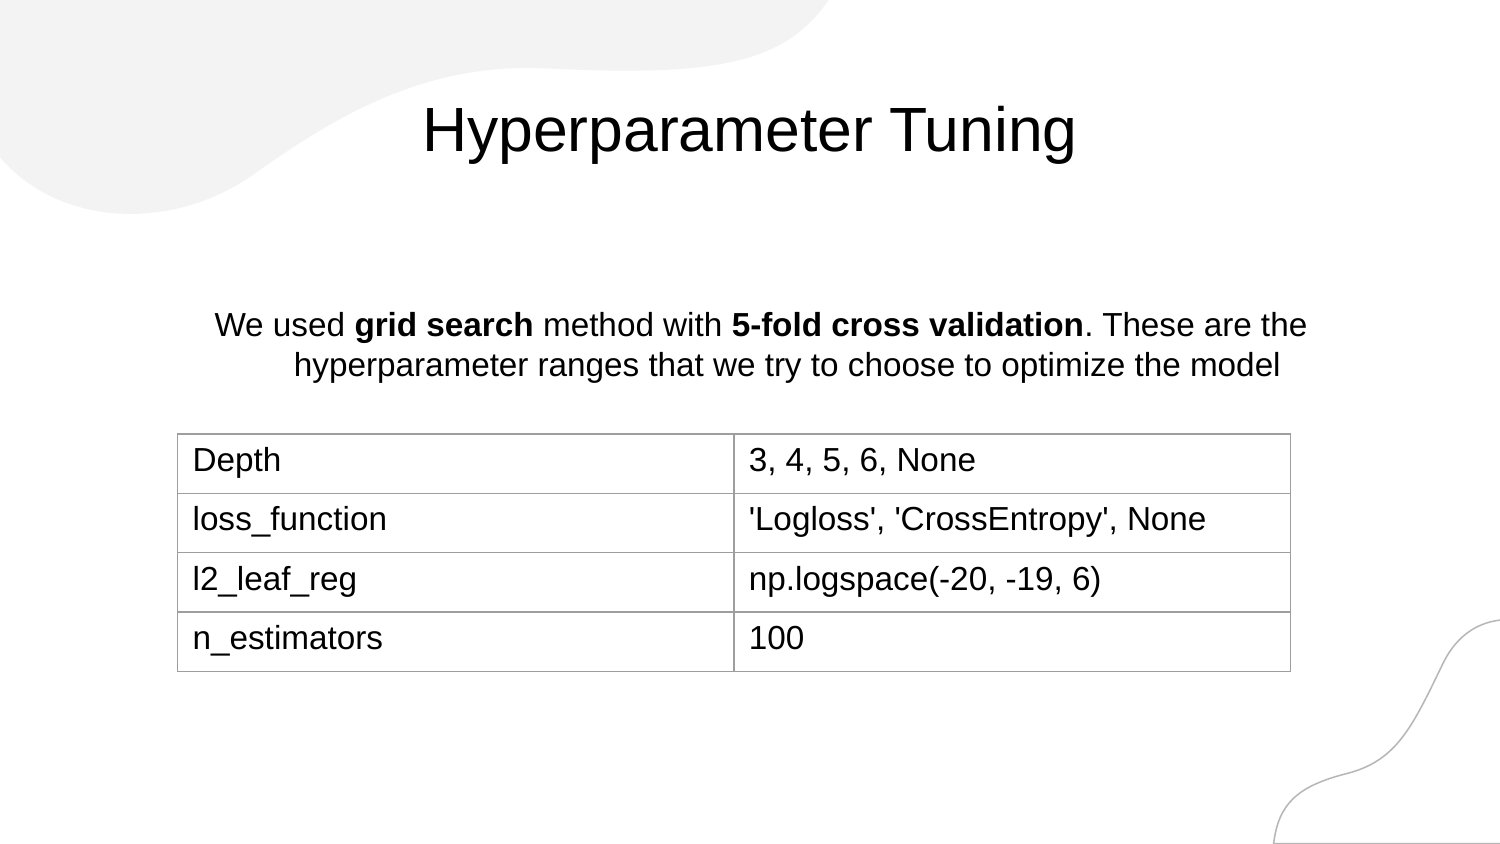

# Hyperparameter Tuning
We used grid search method with 5-fold cross validation. These are the hyperparameter ranges that we try to choose to optimize the model

| Depth​ | 3, 4, 5, 6, None​ |
| --- | --- |
| loss\_function​ | 'Logloss', 'CrossEntropy', None​ |
| l2\_leaf\_reg​ | np.logspace(-20, -19, 6)​ |
| n\_estimators​ | 100​ |